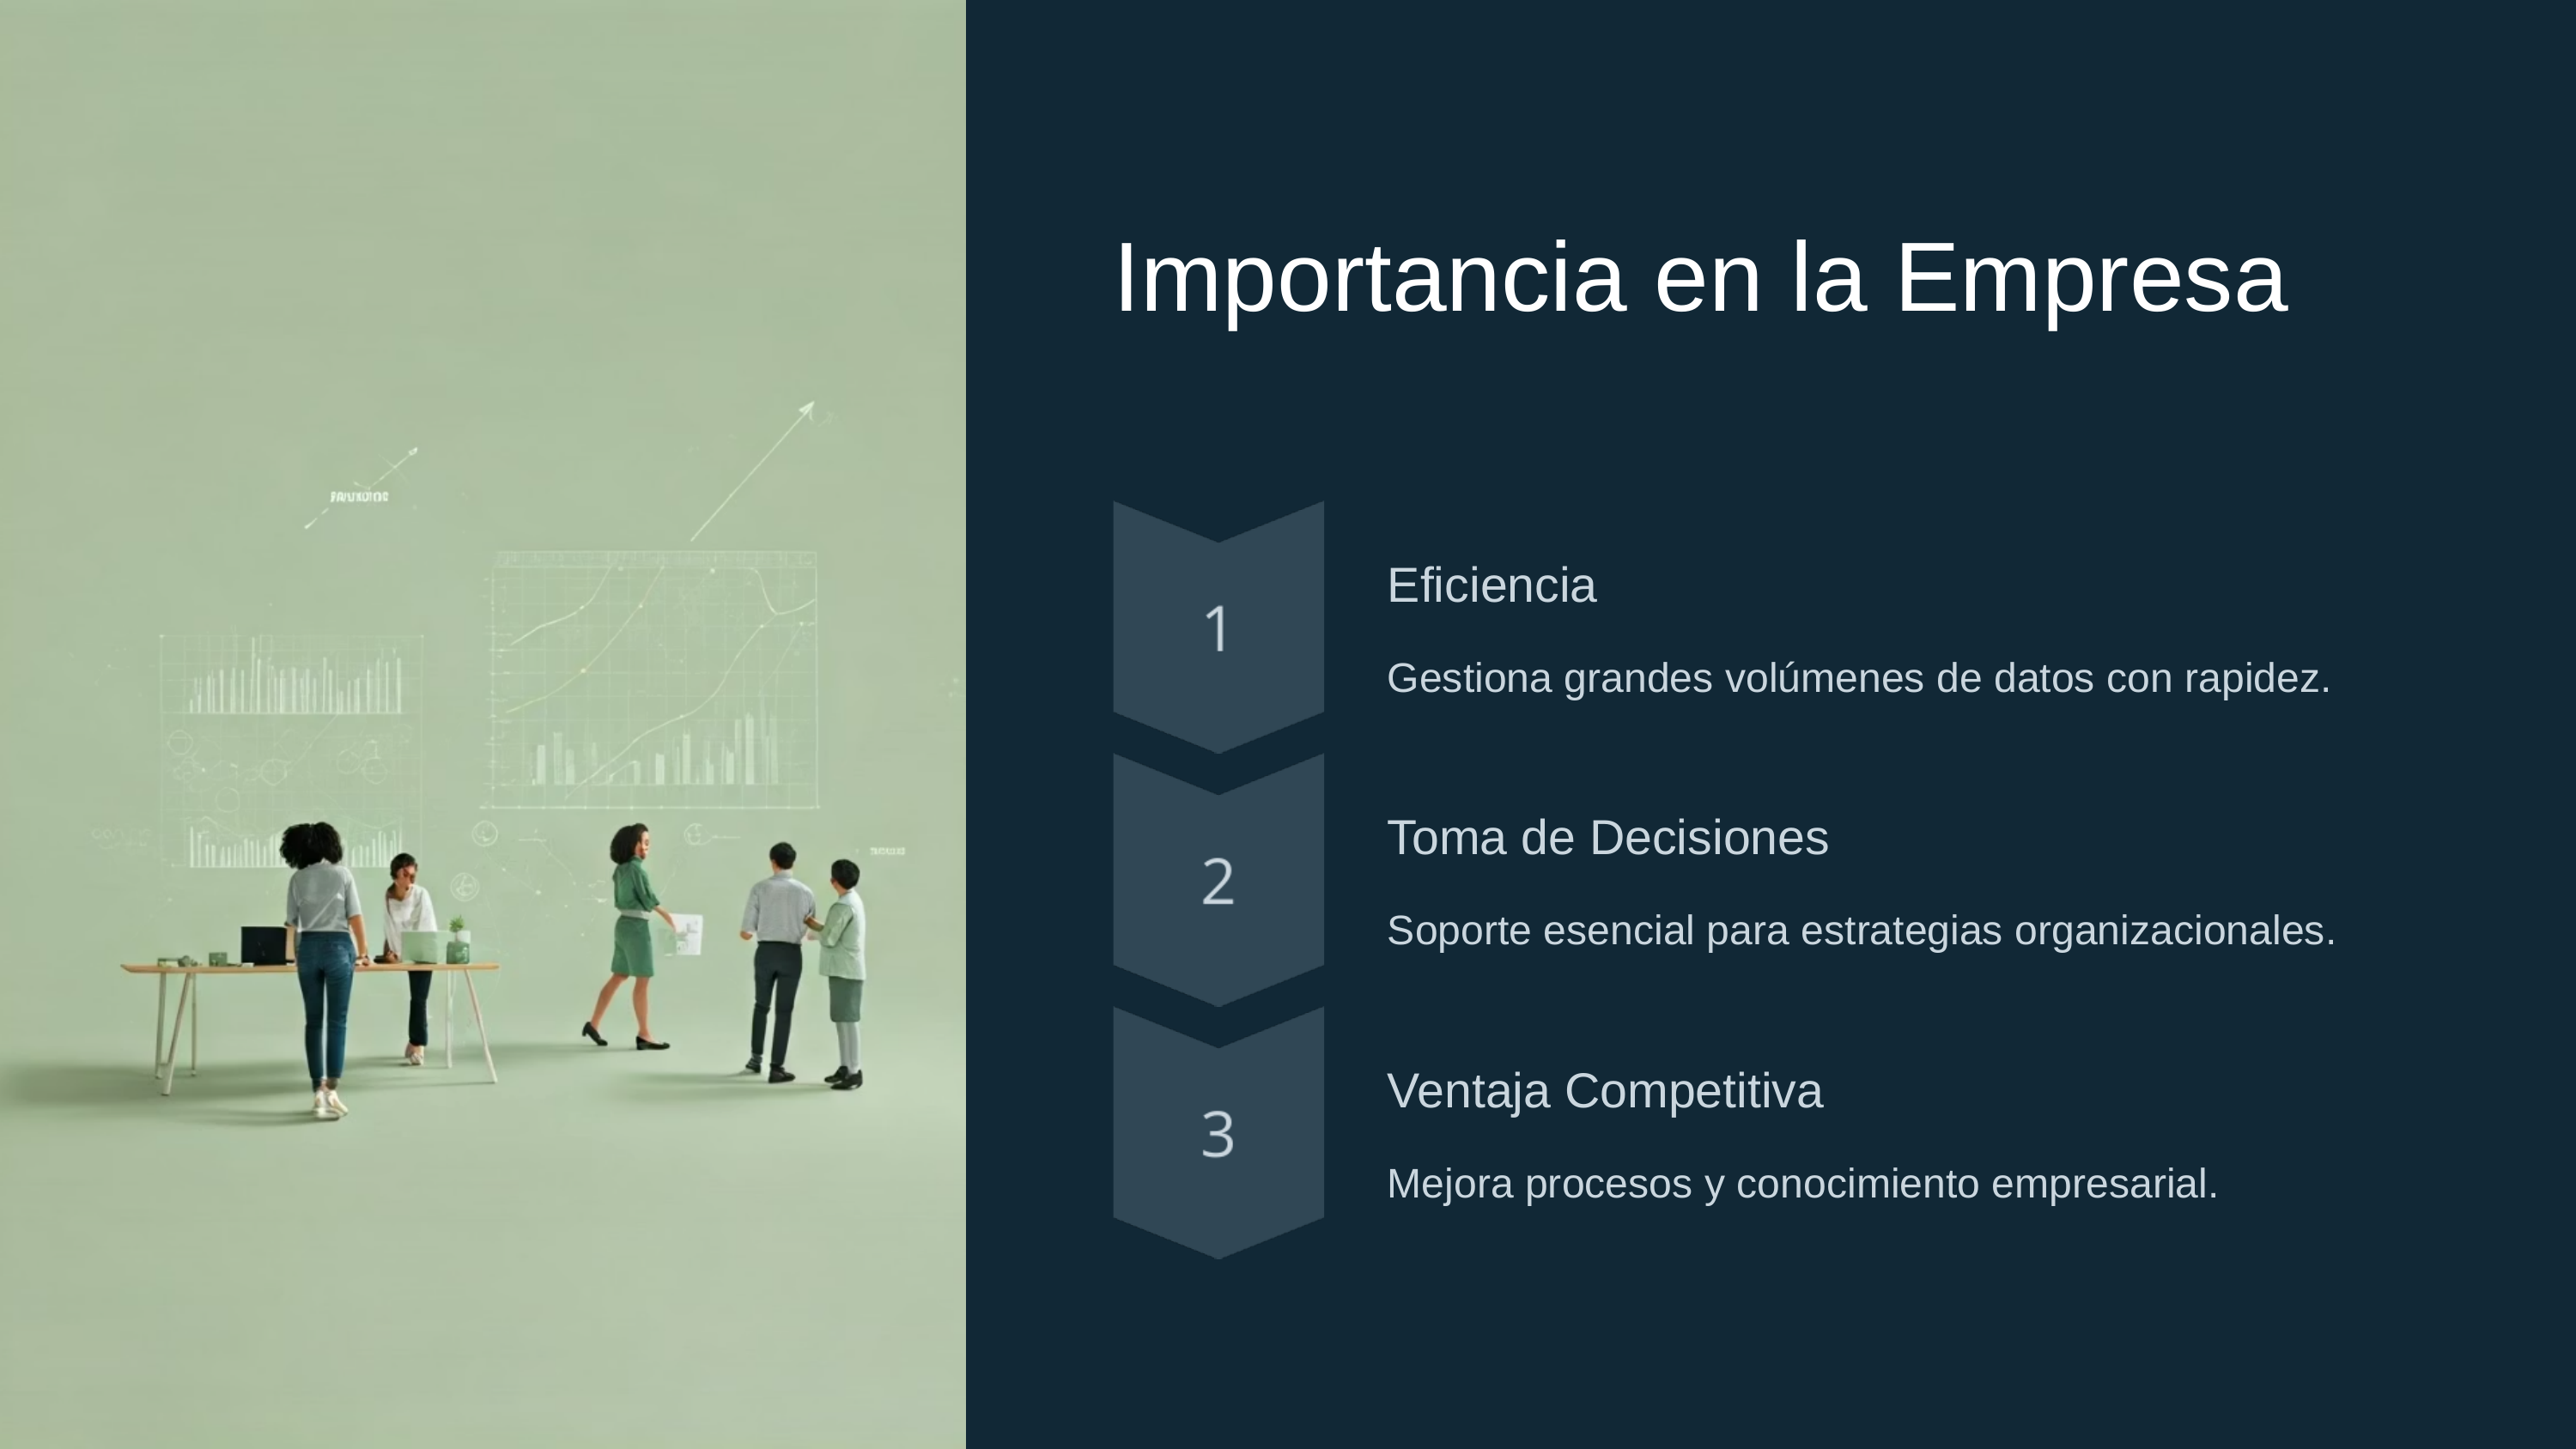

Importancia en la Empresa

Eficiencia

Gestiona grandes volúmenes de datos con rapidez.

Toma de Decisiones

Soporte esencial para estrategias organizacionales.

Ventaja Competitiva

Mejora procesos y conocimiento empresarial.